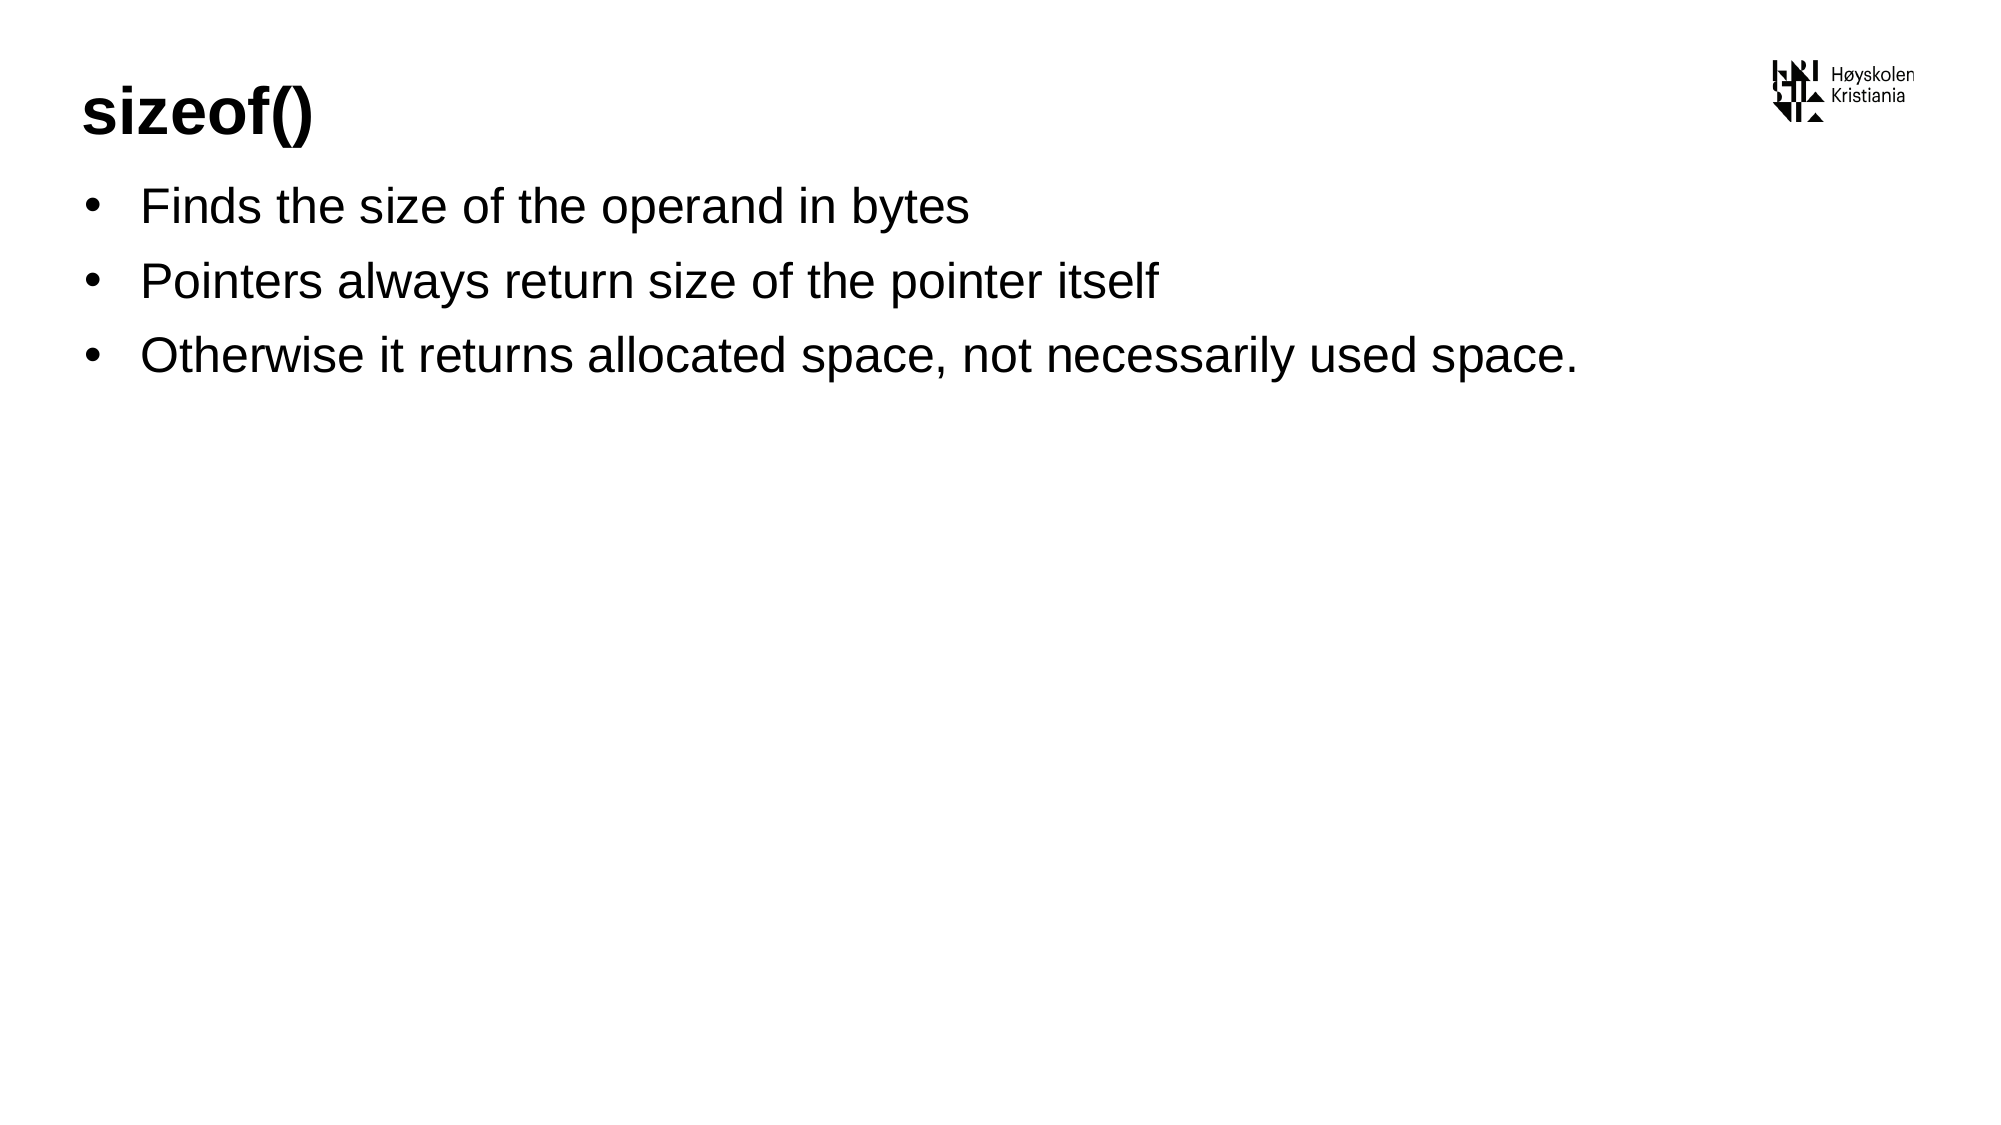

# sizeof()
Finds the size of the operand in bytes
Pointers always return size of the pointer itself
Otherwise it returns allocated space, not necessarily used space.